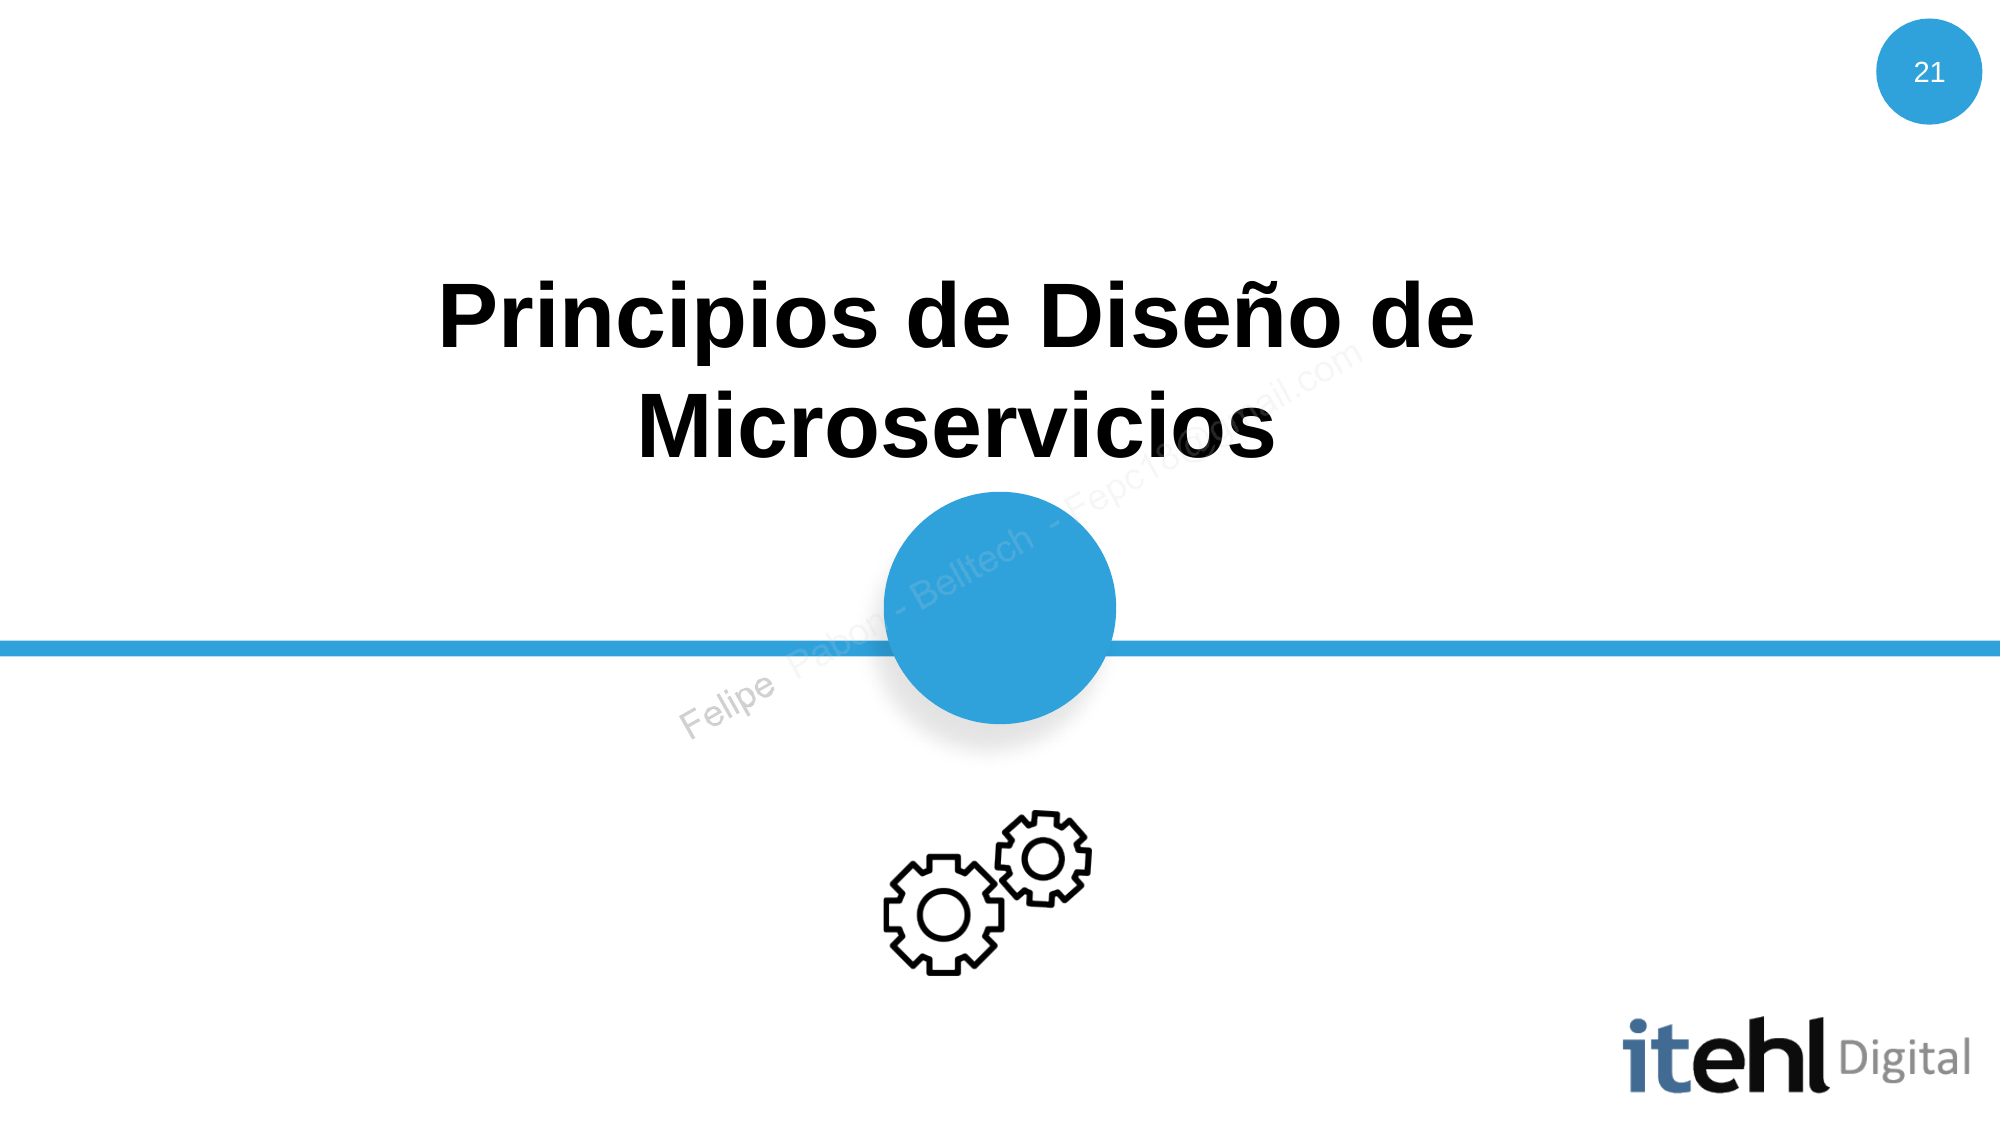

21
# Principios de Diseño de  Microservicios